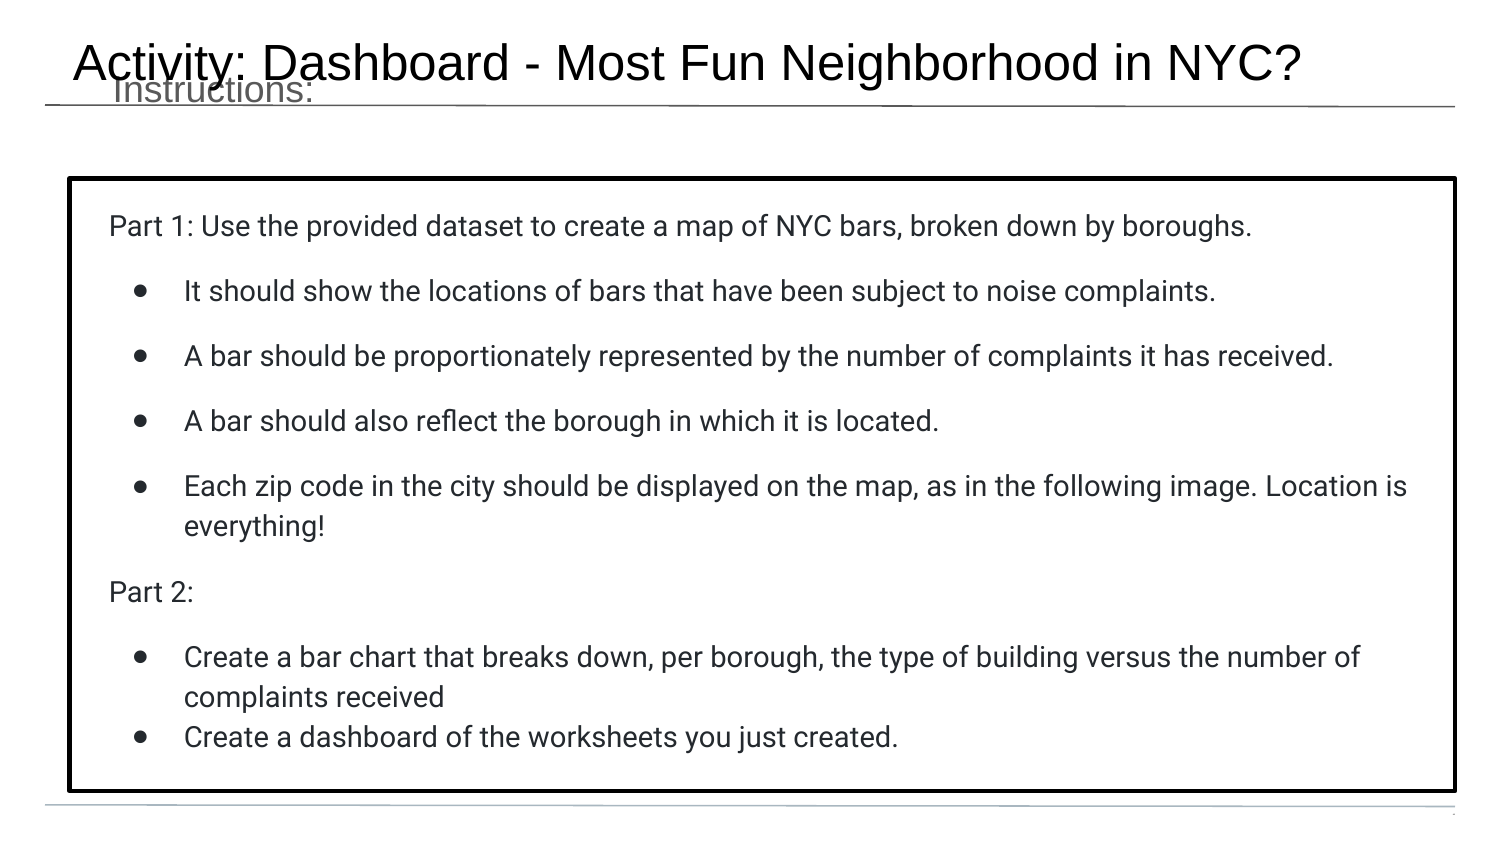

# Activity: Dashboard - Most Fun Neighborhood in NYC?
Instructions:

Part 1: Use the provided dataset to create a map of NYC bars, broken down by boroughs.
It should show the locations of bars that have been subject to noise complaints.
A bar should be proportionately represented by the number of complaints it has received.
A bar should also reflect the borough in which it is located.
Each zip code in the city should be displayed on the map, as in the following image. Location is everything!
Part 2:
Create a bar chart that breaks down, per borough, the type of building versus the number of complaints received
Create a dashboard of the worksheets you just created.
48